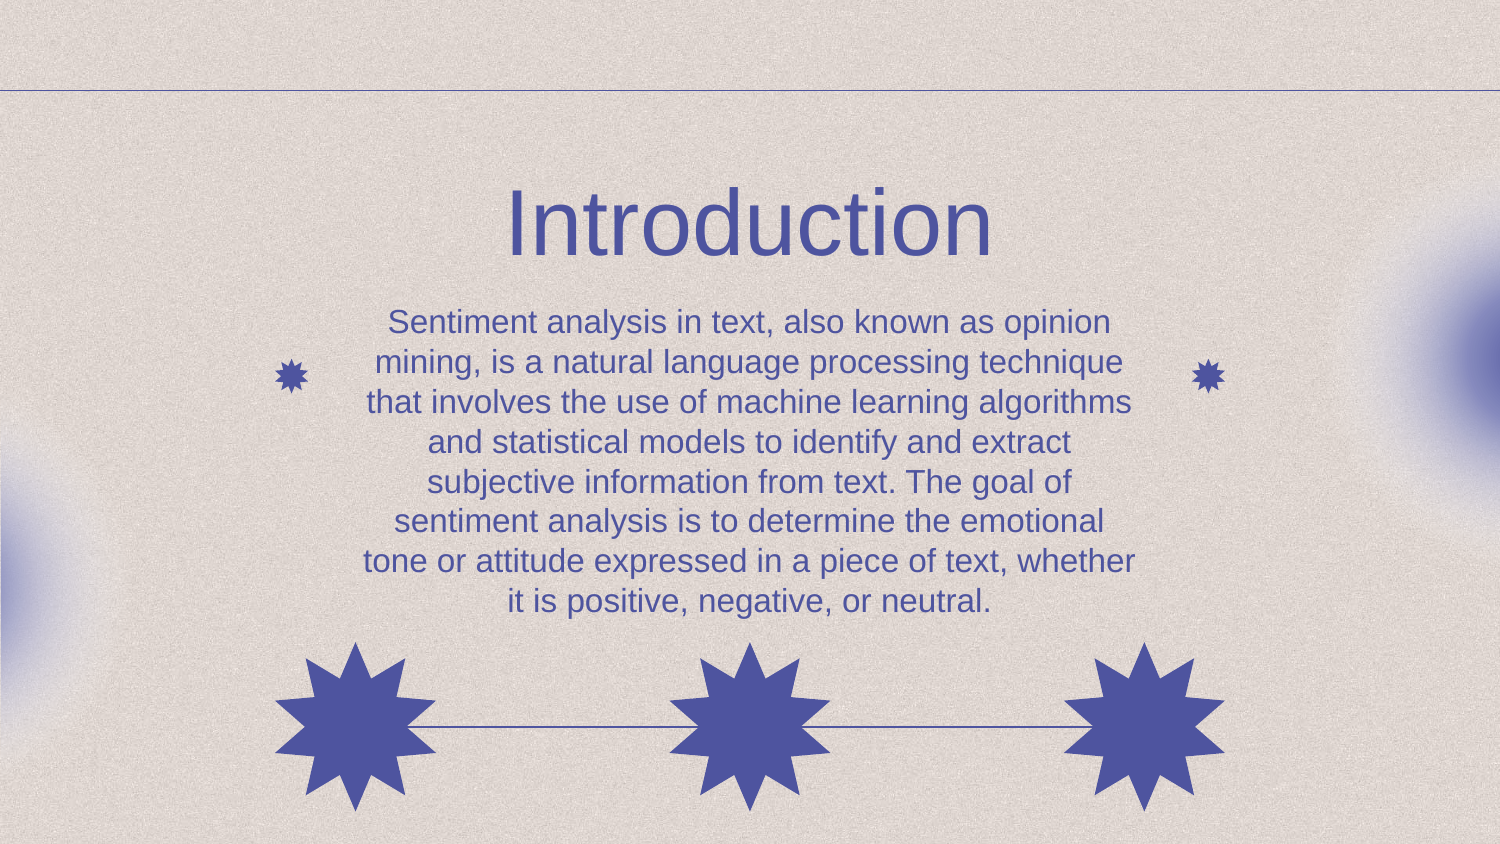

# Introduction
Sentiment analysis in text, also known as opinion mining, is a natural language processing technique that involves the use of machine learning algorithms and statistical models to identify and extract subjective information from text. The goal of sentiment analysis is to determine the emotional tone or attitude expressed in a piece of text, whether it is positive, negative, or neutral.